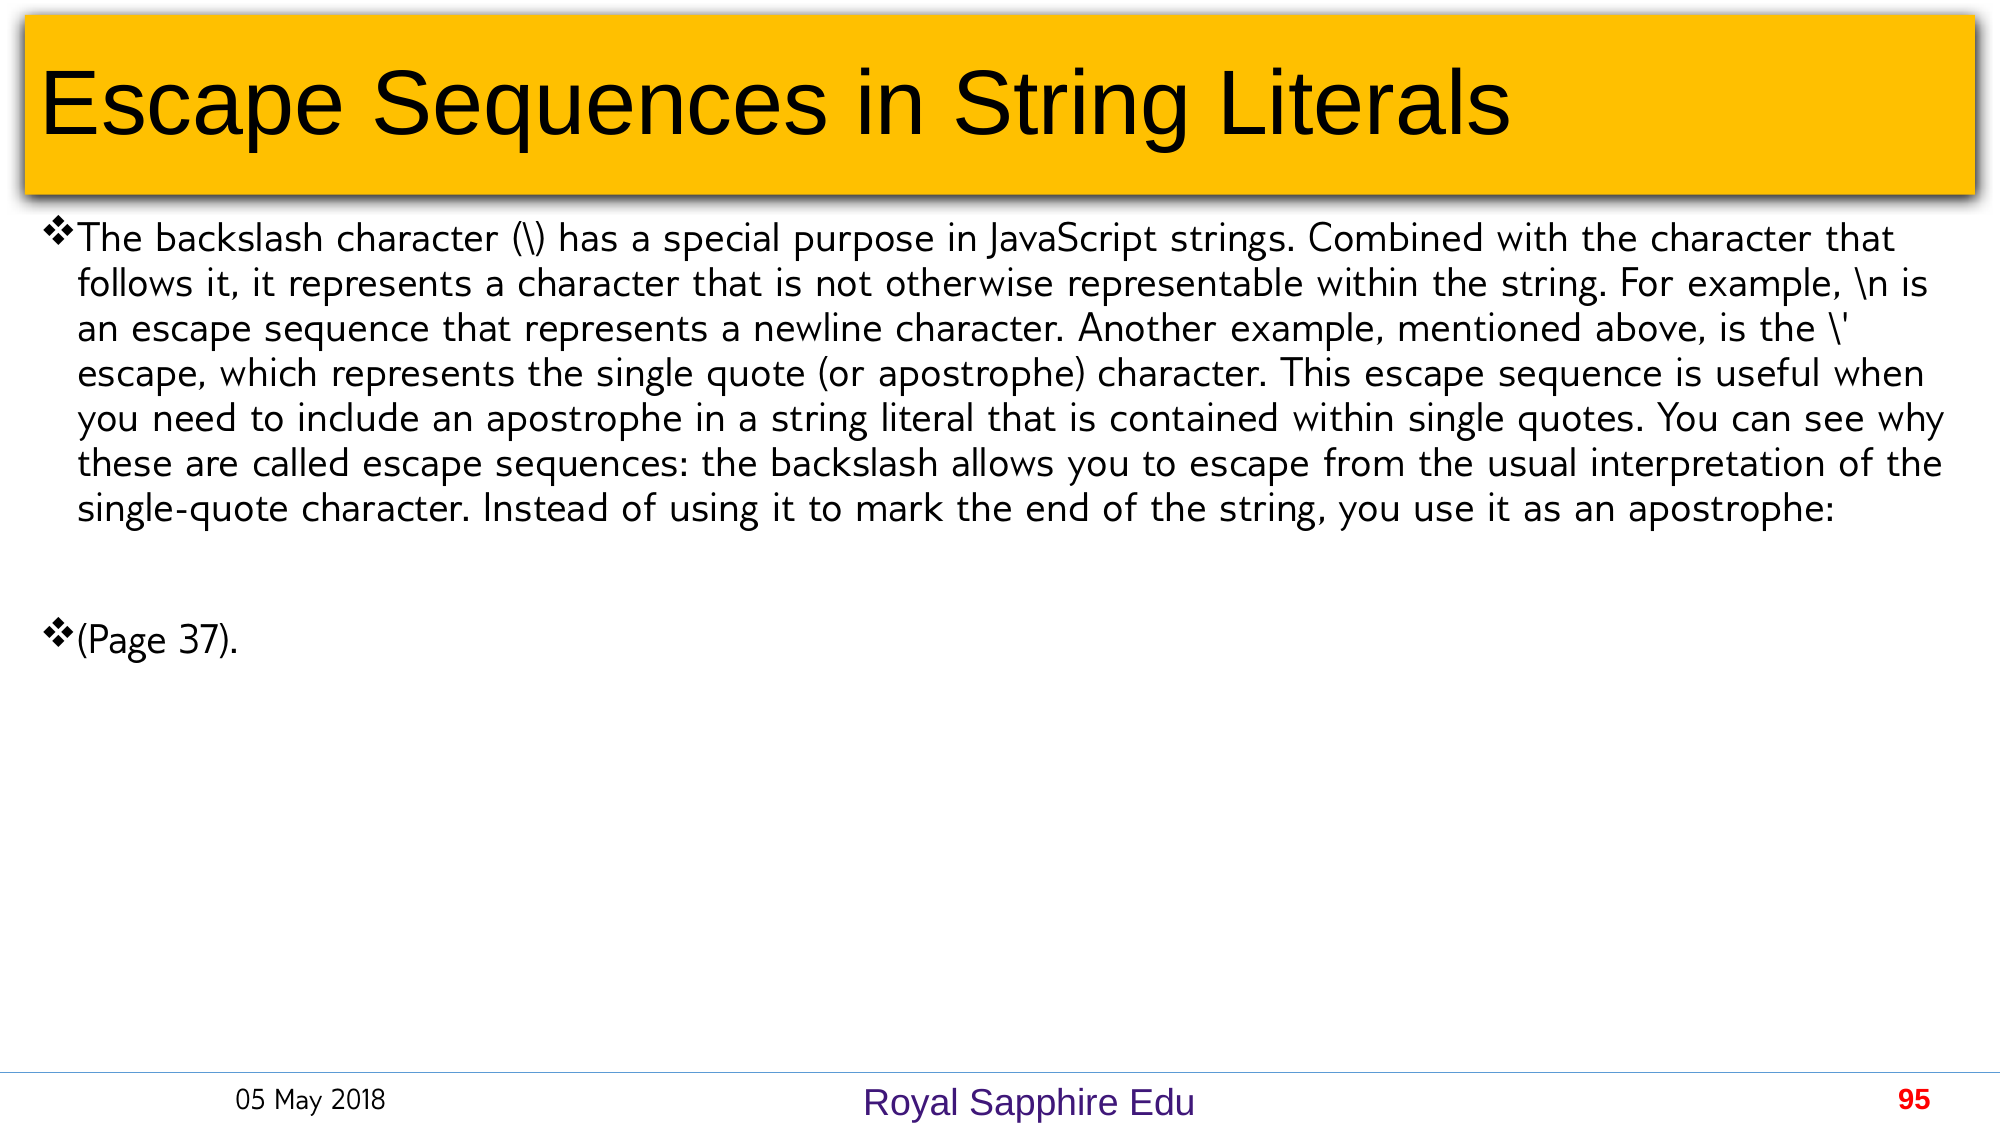

# Escape Sequences in String Literals
The backslash character (\) has a special purpose in JavaScript strings. Combined with the character that follows it, it represents a character that is not otherwise representable within the string. For example, \n is an escape sequence that represents a newline character. Another example, mentioned above, is the \' escape, which represents the single quote (or apostrophe) character. This escape sequence is useful when you need to include an apostrophe in a string literal that is contained within single quotes. You can see why these are called escape sequences: the backslash allows you to escape from the usual interpretation of the single-quote character. Instead of using it to mark the end of the string, you use it as an apostrophe:

(Page 37).
05 May 2018
95